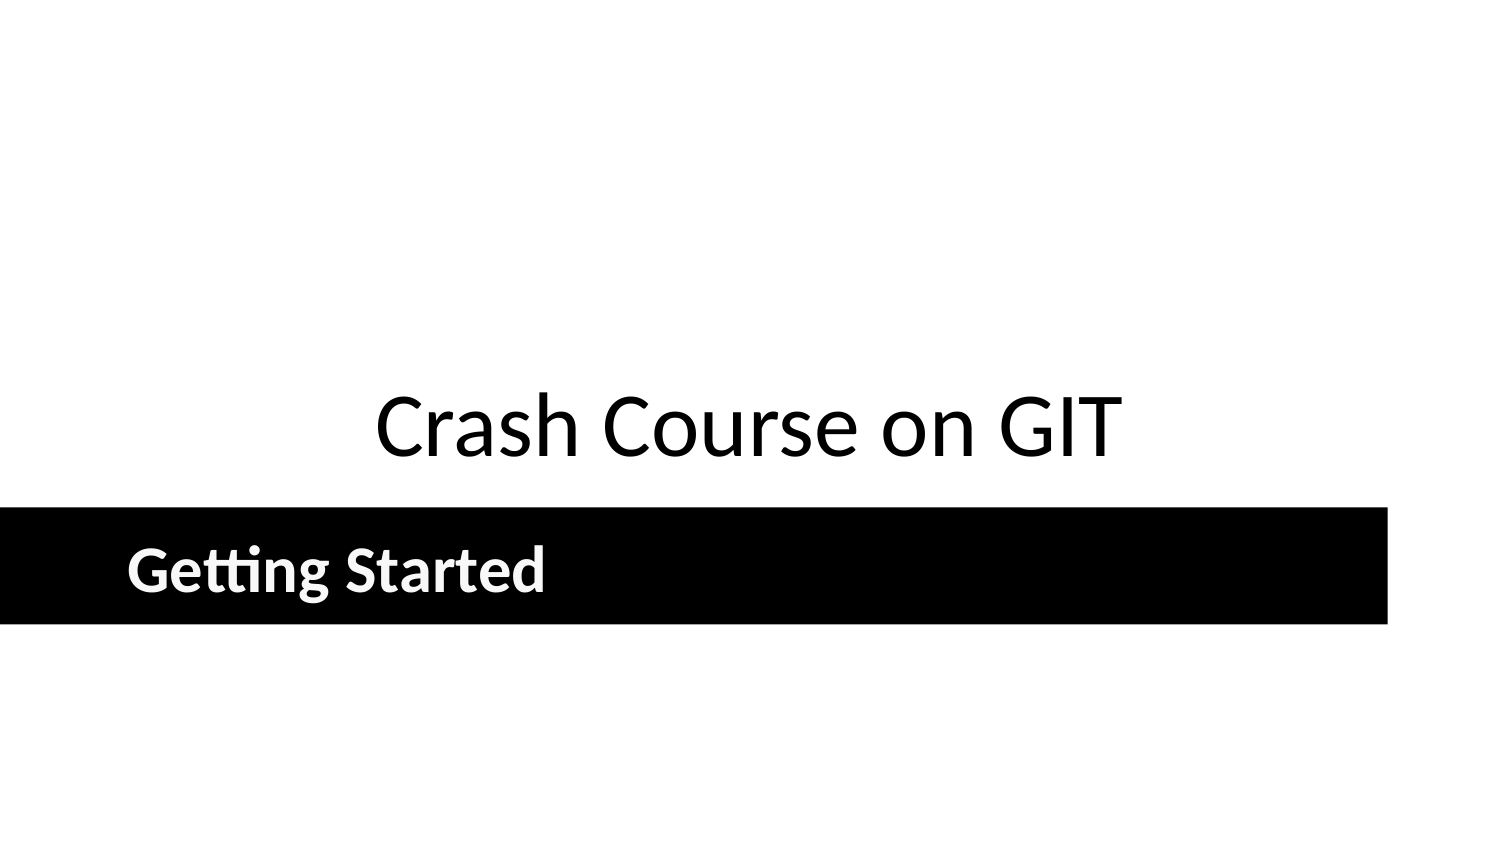

# Crash Course on GIT
Getting Started